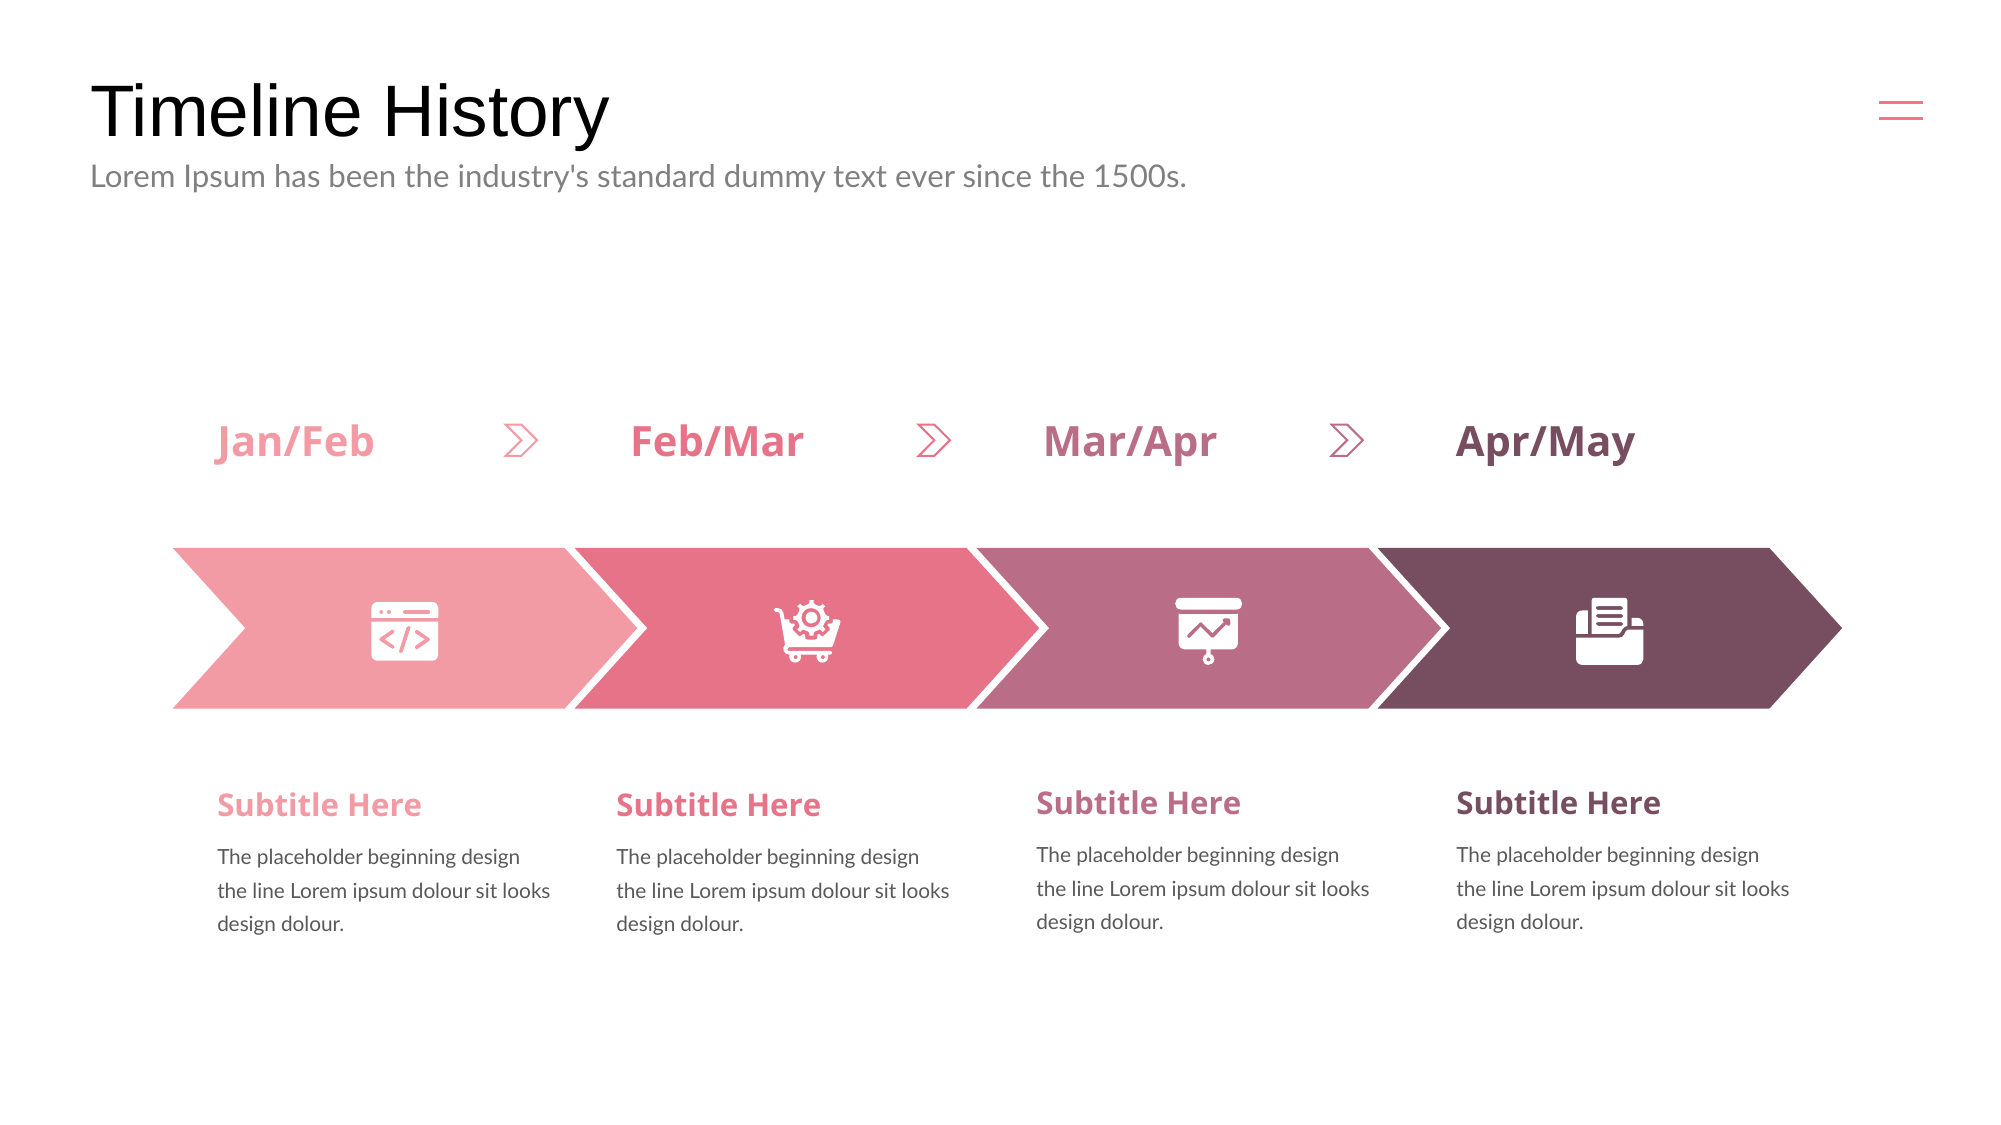

# Timeline History
Lorem Ipsum has been the industry's standard dummy text ever since the 1500s.
Jan/Feb
Feb/Mar
Mar/Apr
Apr/May

Subtitle Here
Subtitle Here
Subtitle Here
Subtitle Here
The placeholder beginning design the line Lorem ipsum dolour sit looks design dolour.
The placeholder beginning design the line Lorem ipsum dolour sit looks design dolour.
The placeholder beginning design the line Lorem ipsum dolour sit looks design dolour.
The placeholder beginning design the line Lorem ipsum dolour sit looks design dolour.